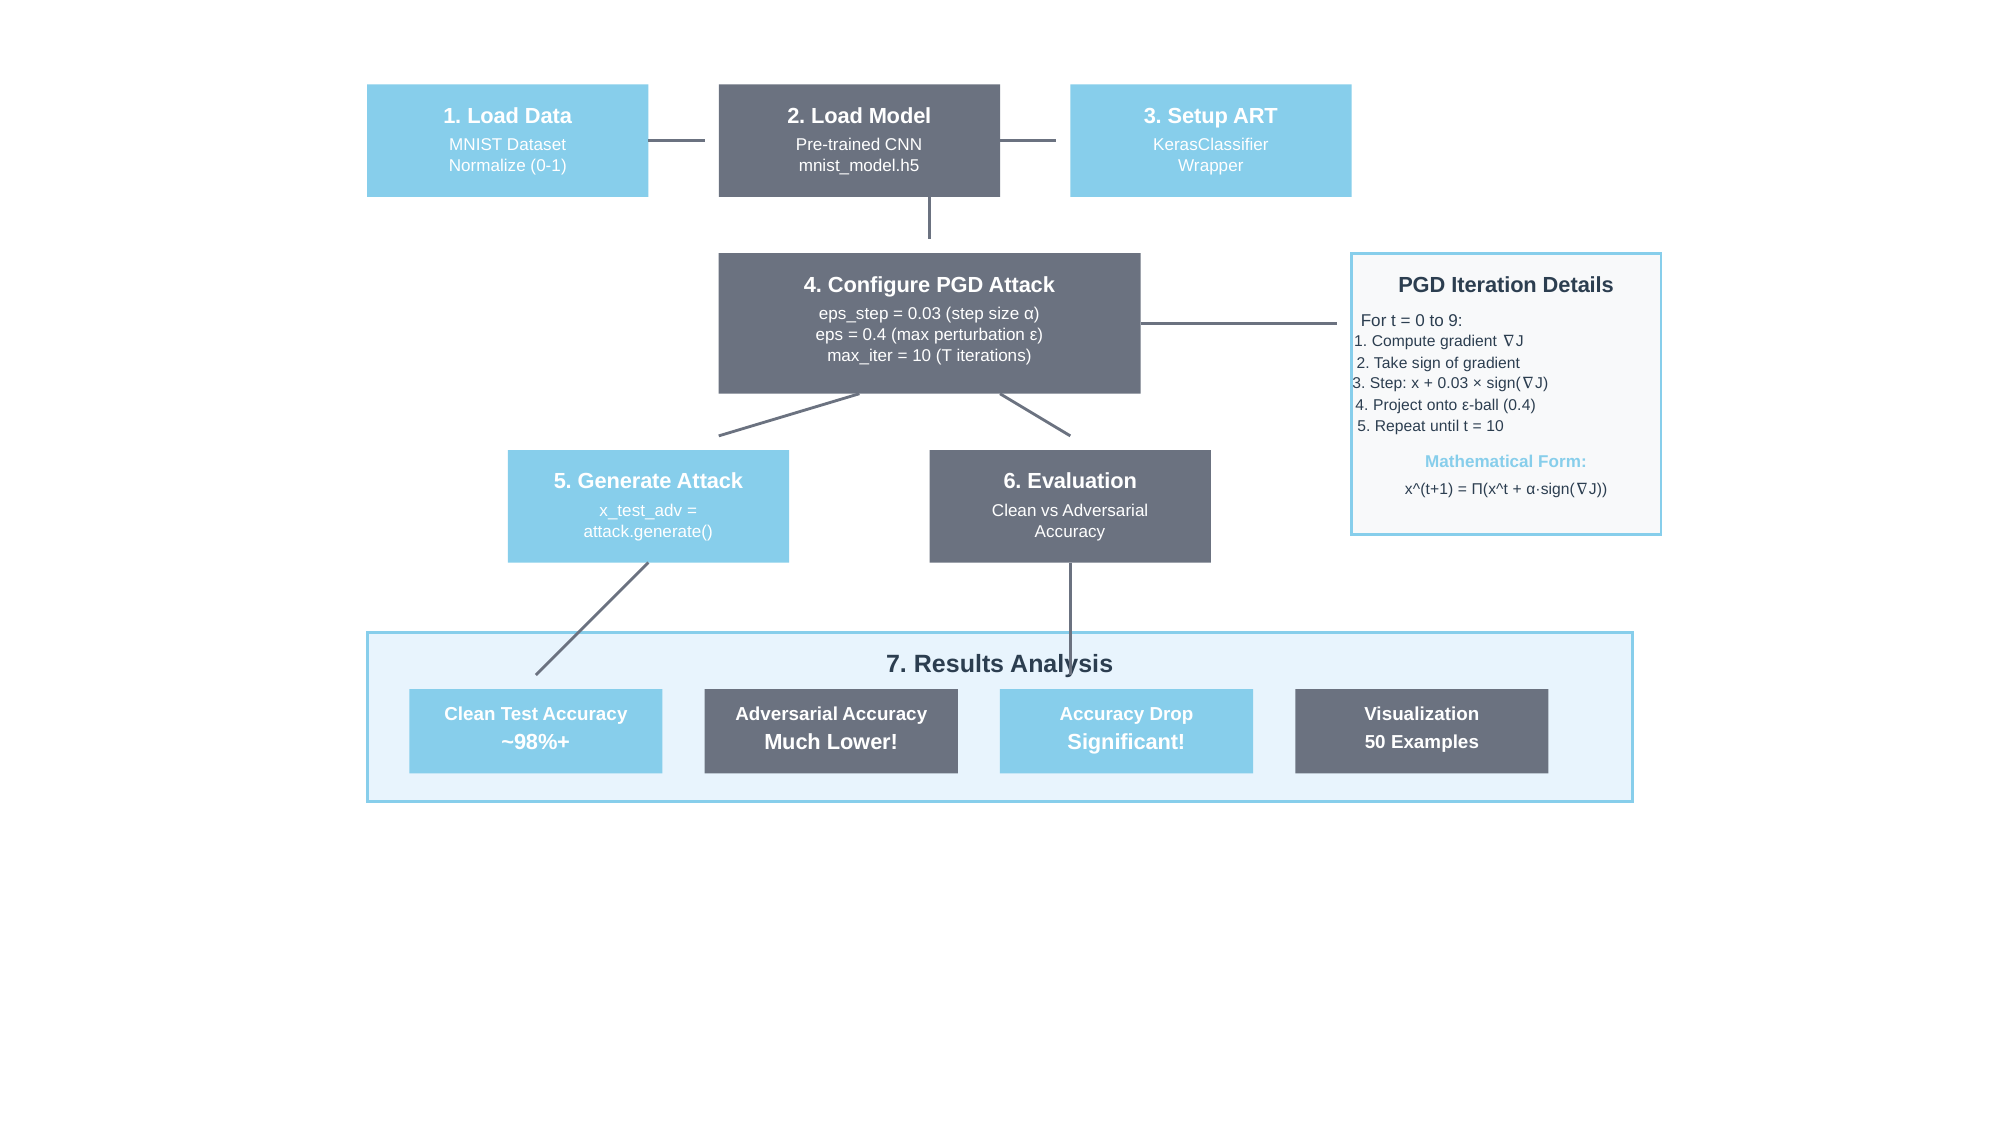

1. Load Data
2. Load Model
3. Setup ART
MNIST Dataset
Pre-trained CNN
KerasClassifier

Normalize (0-1)
mnist_model.h5
Wrapper

4. Configure PGD Attack
PGD Iteration Details
eps_step = 0.03 (step size α)
For t = 0 to 9:
eps = 0.4 (max perturbation ε)

1. Compute gradient ∇J
max_iter = 10 (T iterations)
2. Take sign of gradient
3. Step: x + 0.03 × sign(∇J)
4. Project onto ε-ball (0.4)

5. Repeat until t = 10
Mathematical Form:

5. Generate Attack
6. Evaluation
x^(t+1) = Π(x^t + α·sign(∇J))
x_test_adv =
Clean vs Adversarial
attack.generate()
Accuracy

7. Results Analysis

Clean Test Accuracy
Adversarial Accuracy
Accuracy Drop
Visualization
~98%+
Much Lower!
Significant!
50 Examples